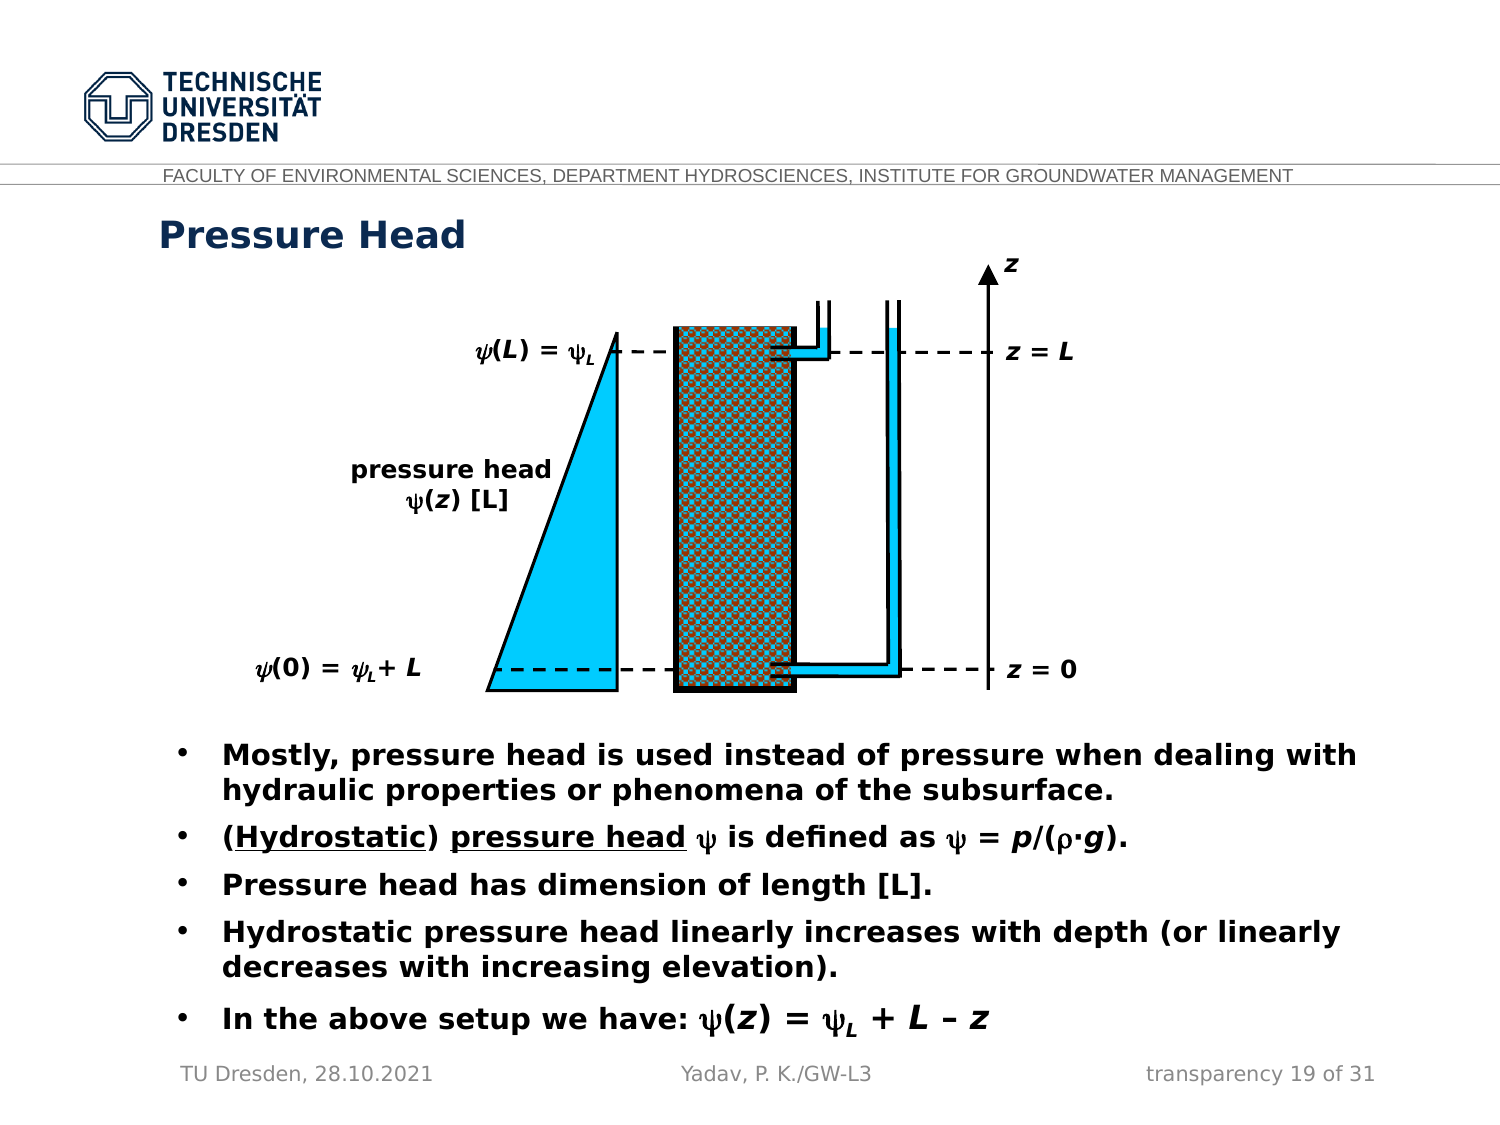

Pressure Head
z

ψ(L) = ψL
z = L

pressure head
ψ(z) [L]
ψ(0) = ψL+ L
z = 0

Mostly, pressure head is used instead of pressure when dealing with hydraulic properties or phenomena of the subsurface.
(Hydrostatic) pressure head ψ is defined as ψ = p/(ρ·g).
Pressure head has dimension of length [L].
Hydrostatic pressure head linearly increases with depth (or linearly decreases with increasing elevation).
In the above setup we have: ψ(z) = ψL + L – z